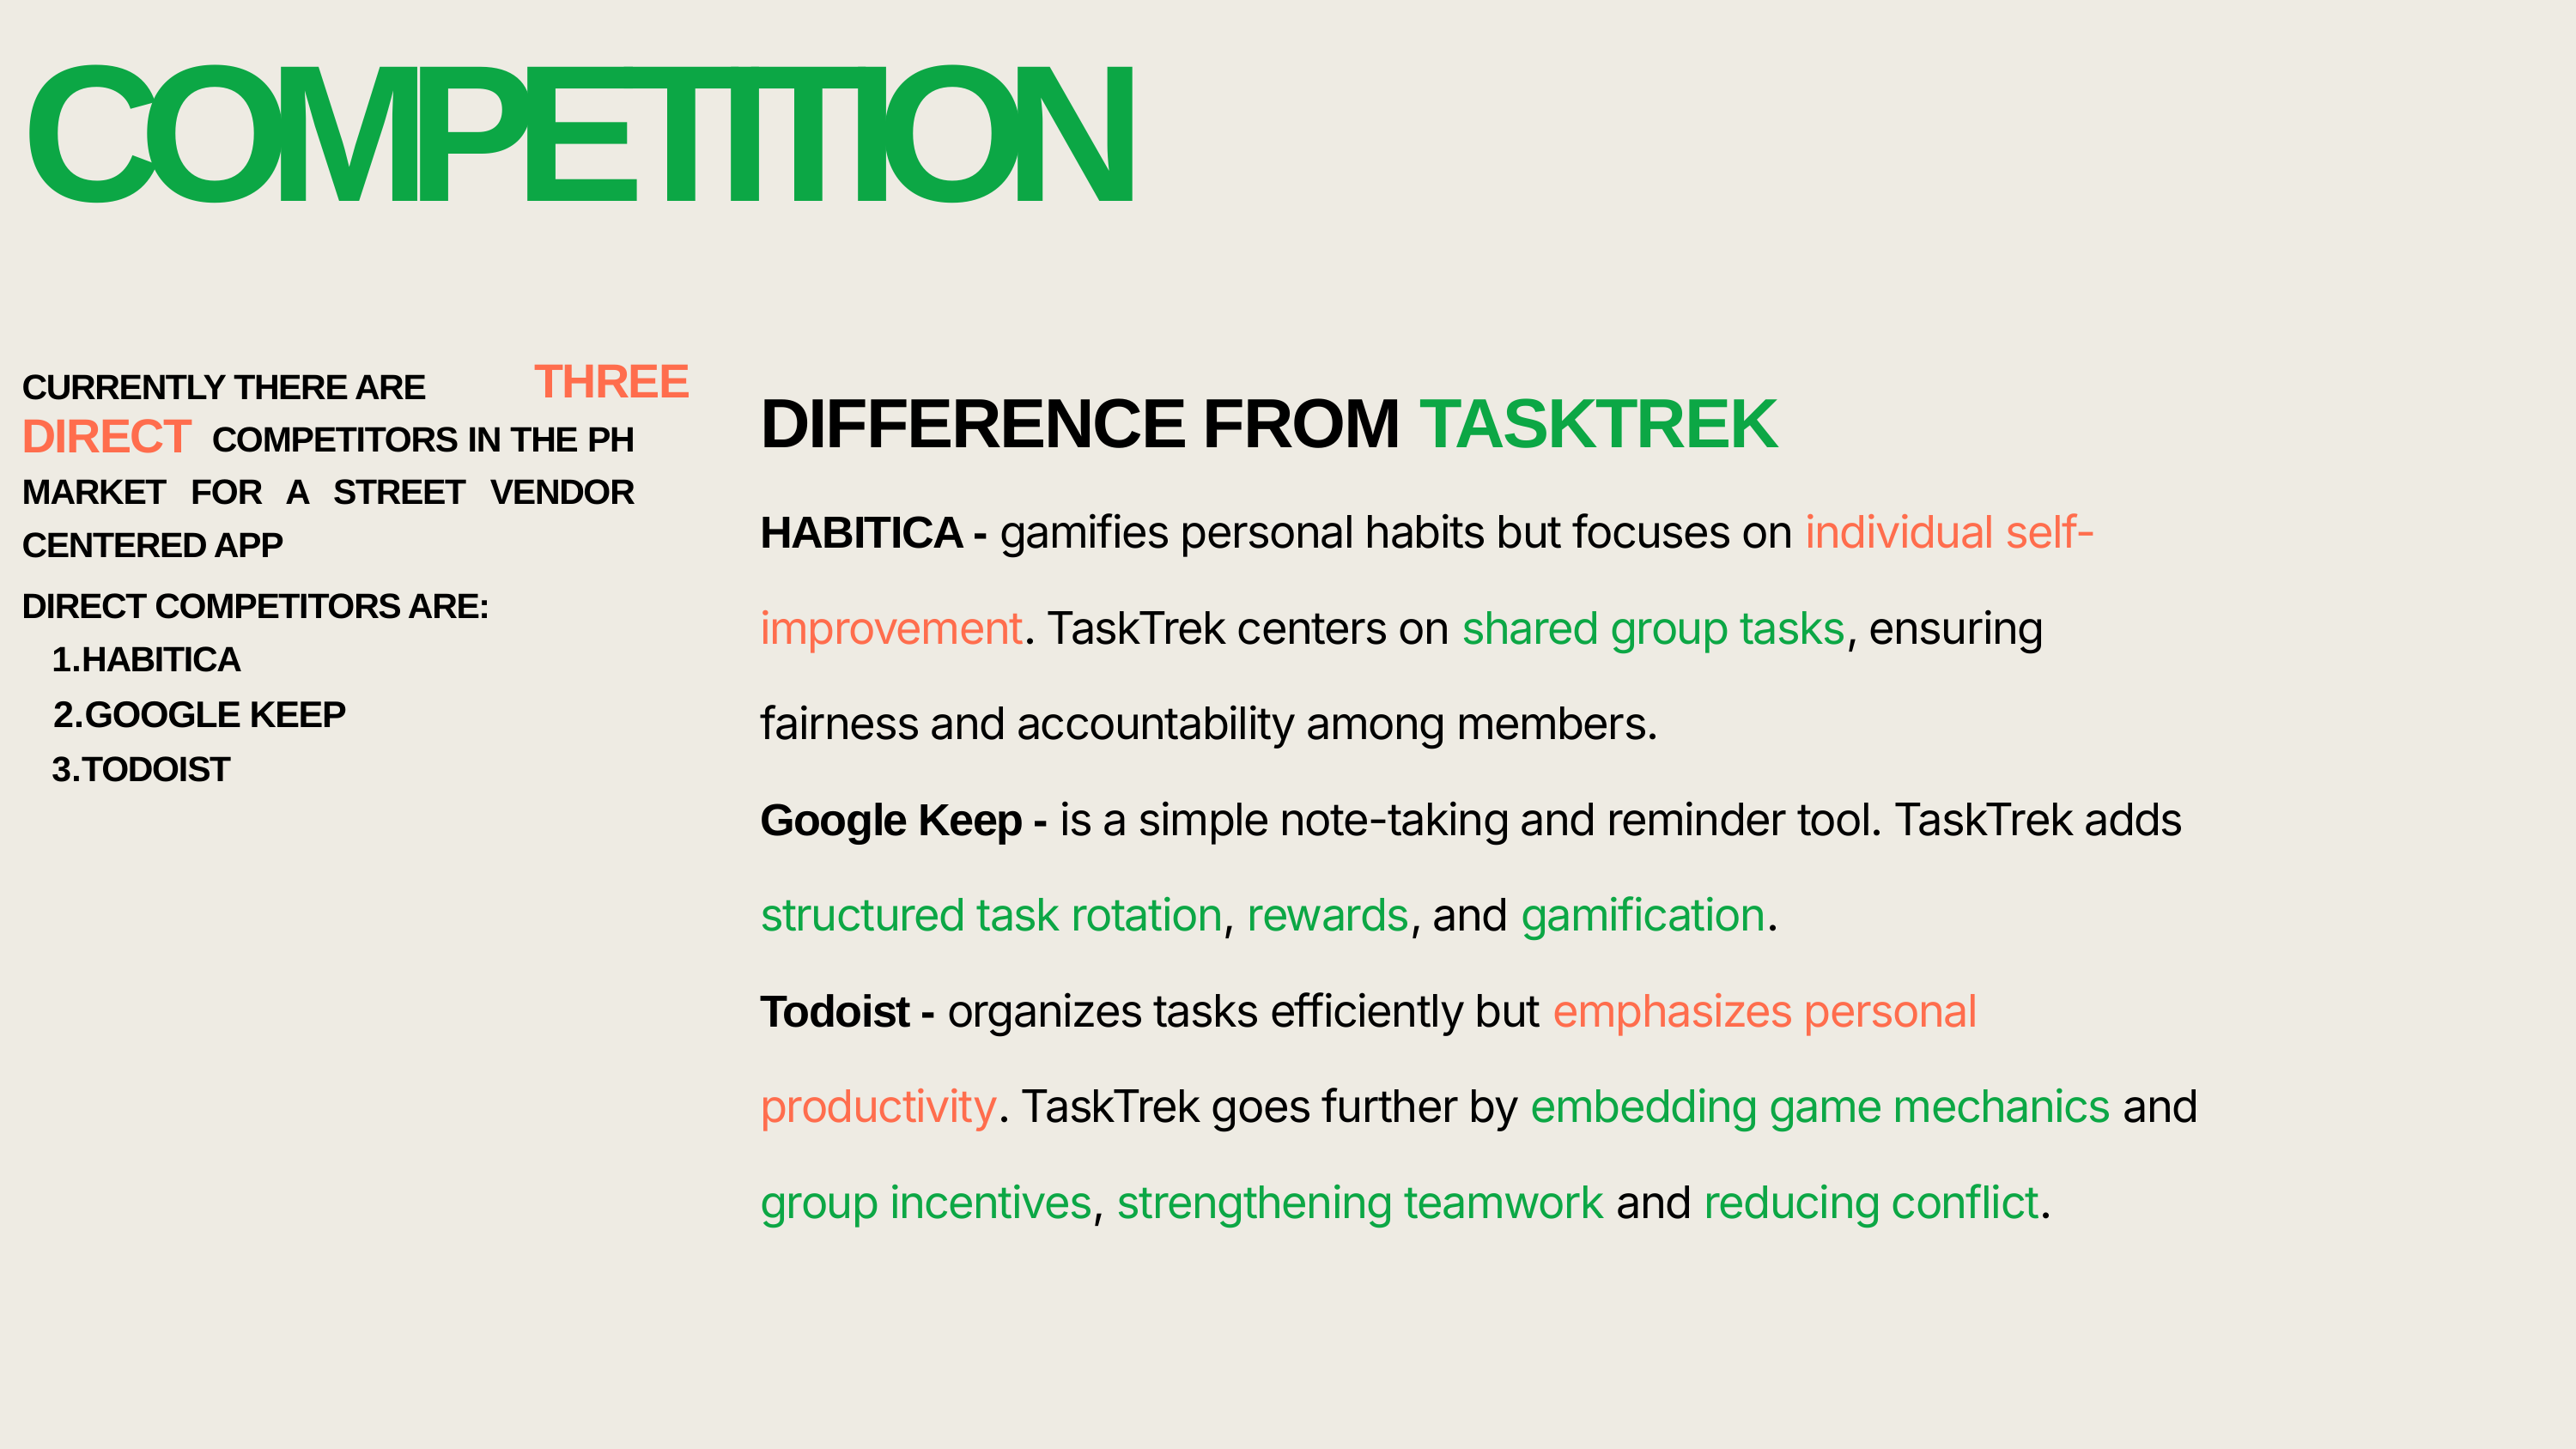

COMPETITION
DIFFERENCE FROM TASKTREK
HABITICA - gamifies personal habits but focuses on individual self-improvement. TaskTrek centers on shared group tasks, ensuring fairness and accountability among members.
Google Keep - is a simple note-taking and reminder tool. TaskTrek adds structured task rotation, rewards, and gamification.
Todoist - organizes tasks efficiently but emphasizes personal productivity. TaskTrek goes further by embedding game mechanics and group incentives, strengthening teamwork and reducing conflict.
                                           THREE
DIRECT
CURRENTLY THERE ARE
                   COMPETITORS IN THE PH MARKET FOR A STREET VENDOR CENTERED APP
DIRECT COMPETITORS ARE:
HABITICA
GOOGLE KEEP
TODOIST